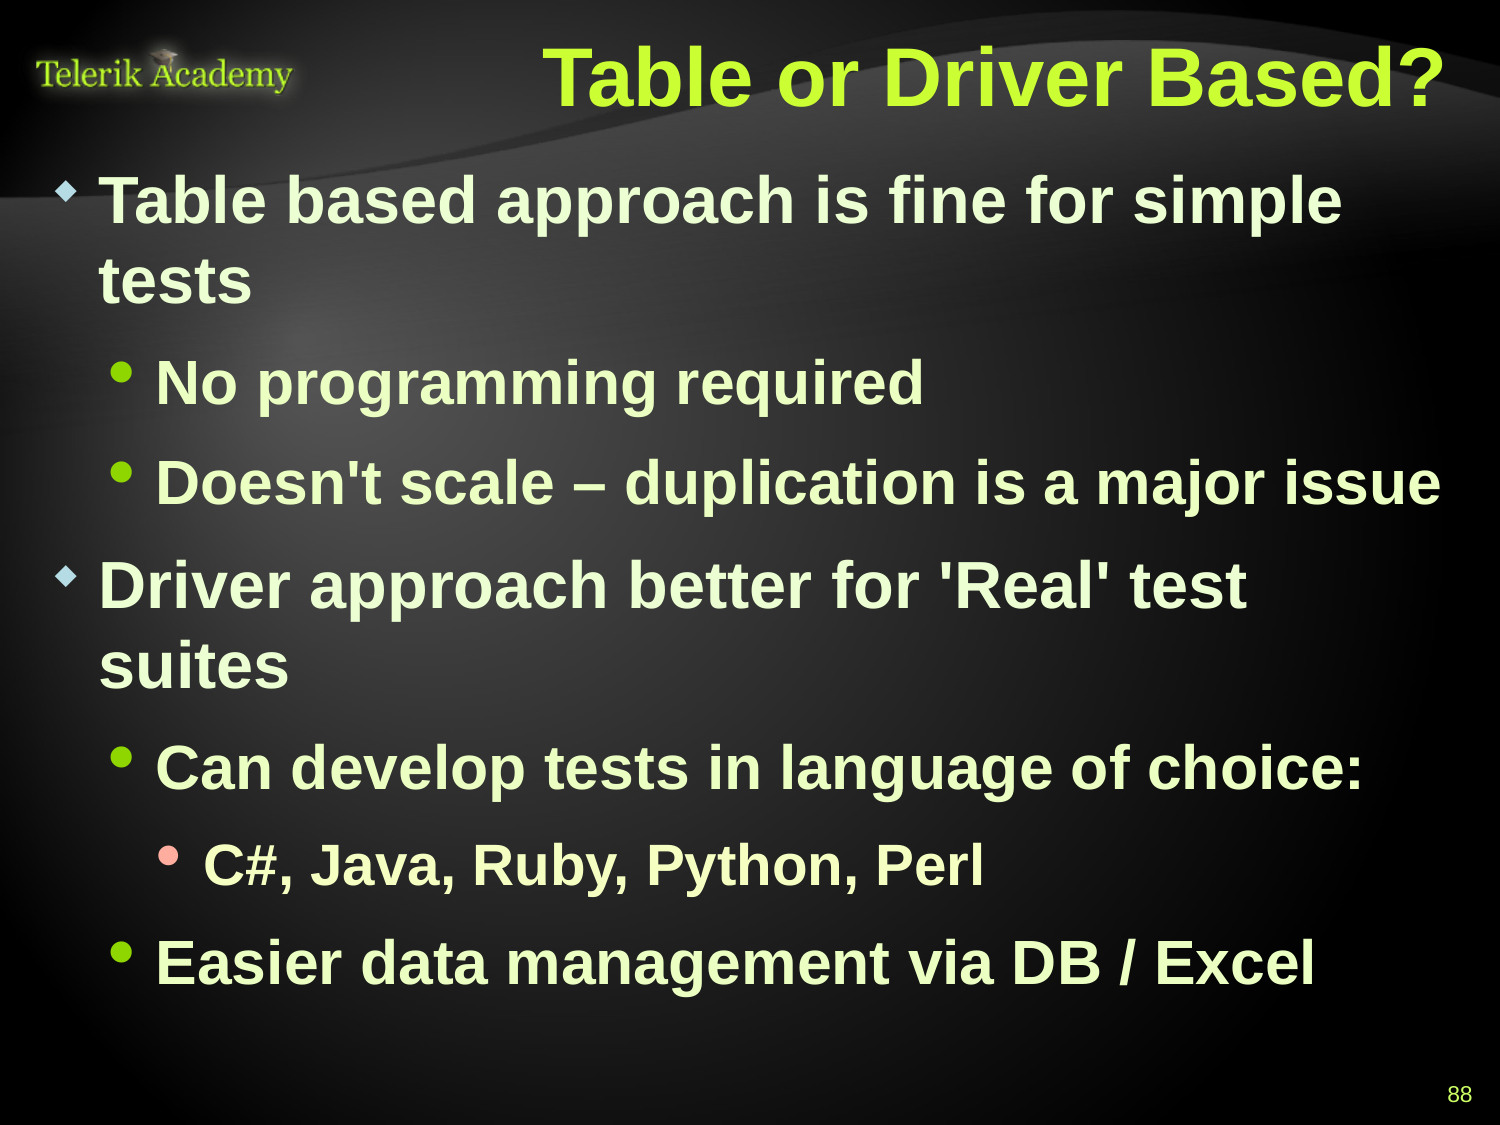

# Table or Driver Based?
Table based approach is fine for simple tests
No programming required
Doesn't scale – duplication is a major issue
Driver approach better for 'Real' test suites
Can develop tests in language of choice:
C#, Java, Ruby, Python, Perl
Easier data management via DB / Excel
88